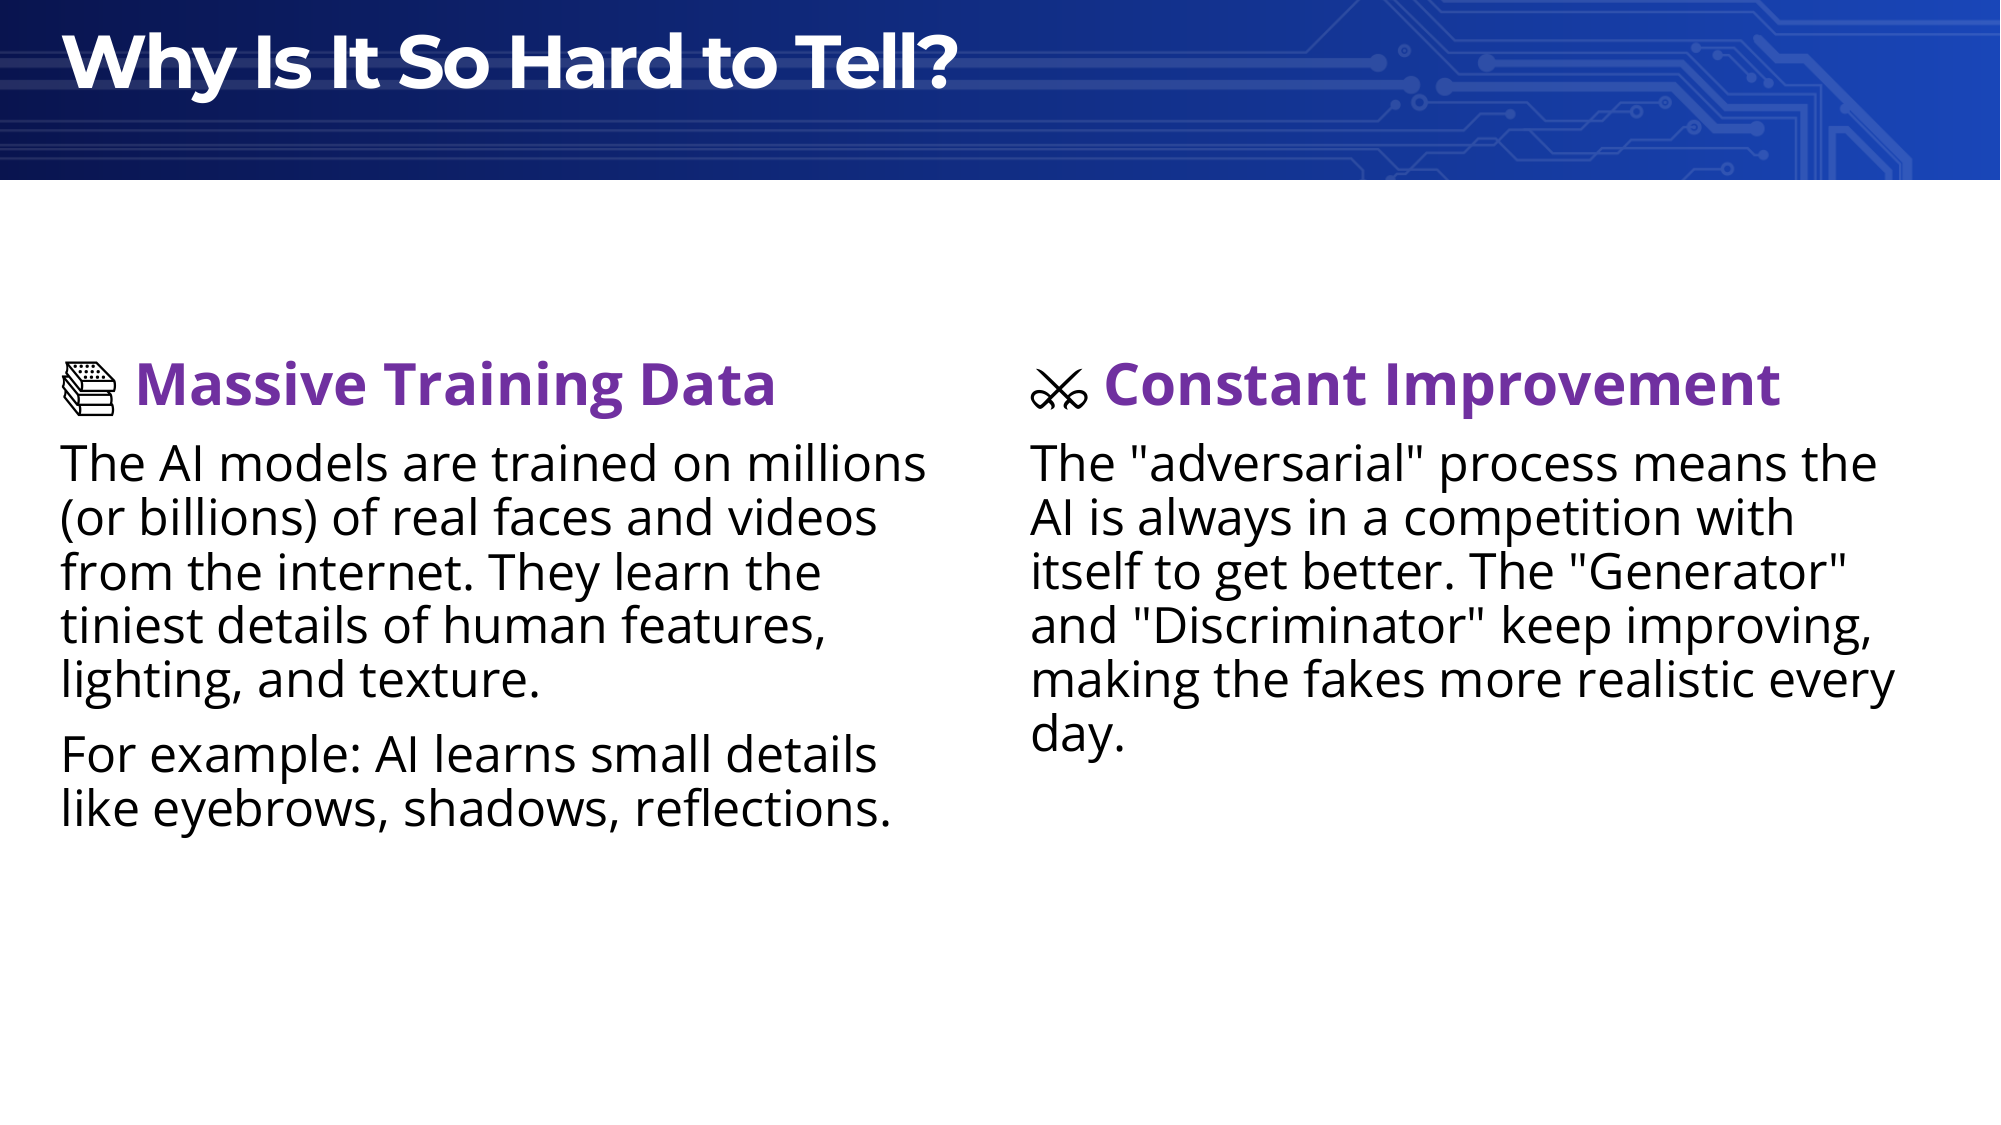

Why Is It So Hard to Tell?

📚 Massive Training Data
The AI models are trained on millions (or billions) of real faces and videos from the internet. They learn the tiniest details of human features, lighting, and texture.
For example: AI learns small details like eyebrows, shadows, reflections.
⚔️ Constant Improvement
The "adversarial" process means the AI is always in a competition with itself to get better. The "Generator" and "Discriminator" keep improving, making the fakes more realistic every day.